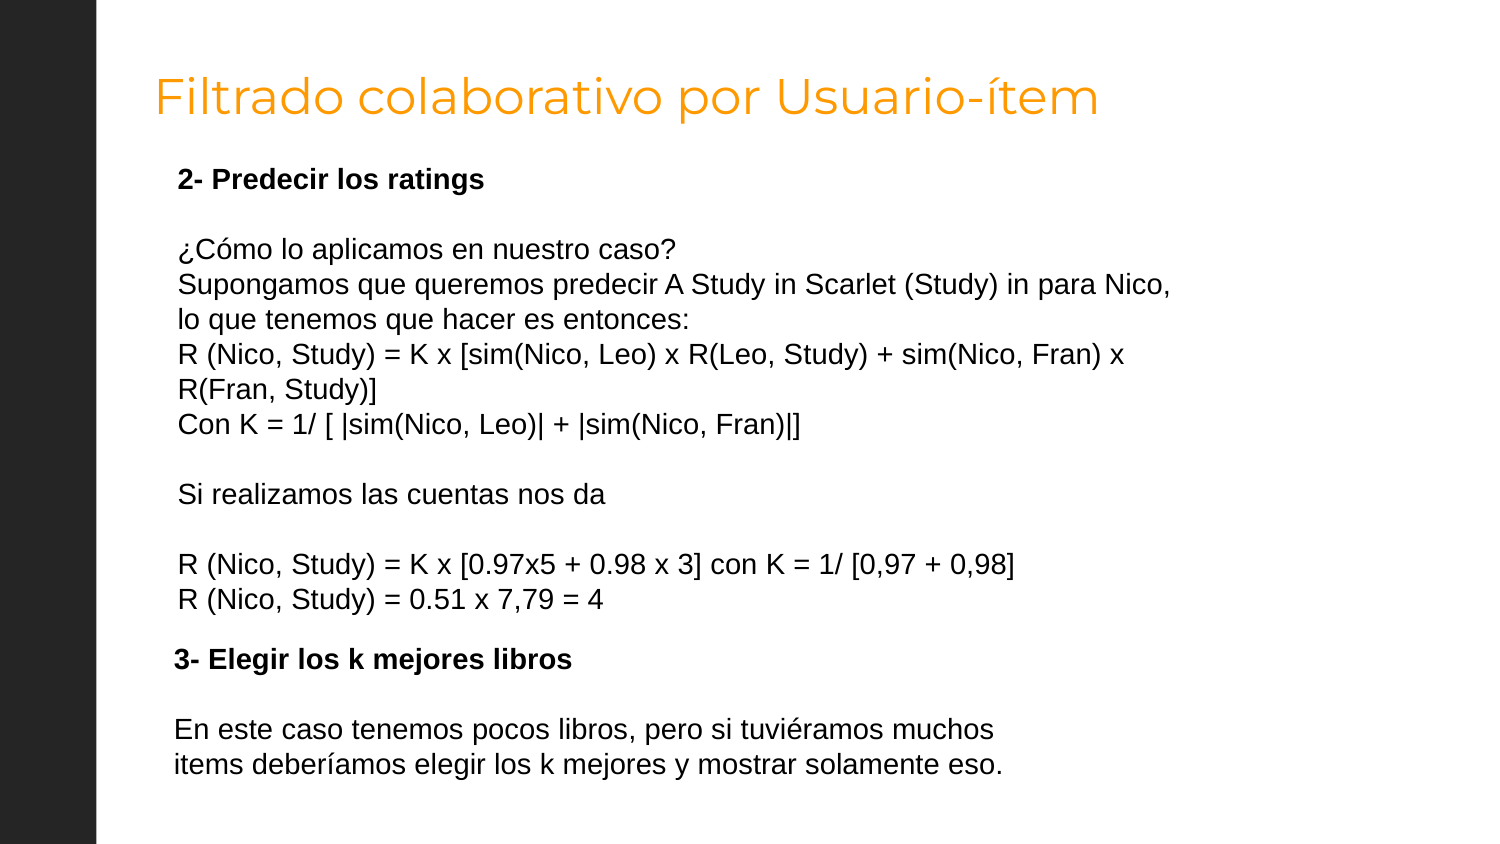

# Filtrado colaborativo por Usuario-ítem
2- Predecir los ratings

¿Cómo lo aplicamos en nuestro caso?
Supongamos que queremos predecir A Study in Scarlet (Study) in para Nico, lo que tenemos que hacer es entonces:
R (Nico, Study) = K x [sim(Nico, Leo) x R(Leo, Study) + sim(Nico, Fran) x R(Fran, Study)]
Con K = 1/ [ |sim(Nico, Leo)| + |sim(Nico, Fran)|]

Si realizamos las cuentas nos da

R (Nico, Study) = K x [0.97x5 + 0.98 x 3] con K = 1/ [0,97 + 0,98]
R (Nico, Study) = 0.51 x 7,79 = 4

3- Elegir los k mejores libros

En este caso tenemos pocos libros, pero si tuviéramos muchos items deberíamos elegir los k mejores y mostrar solamente eso.